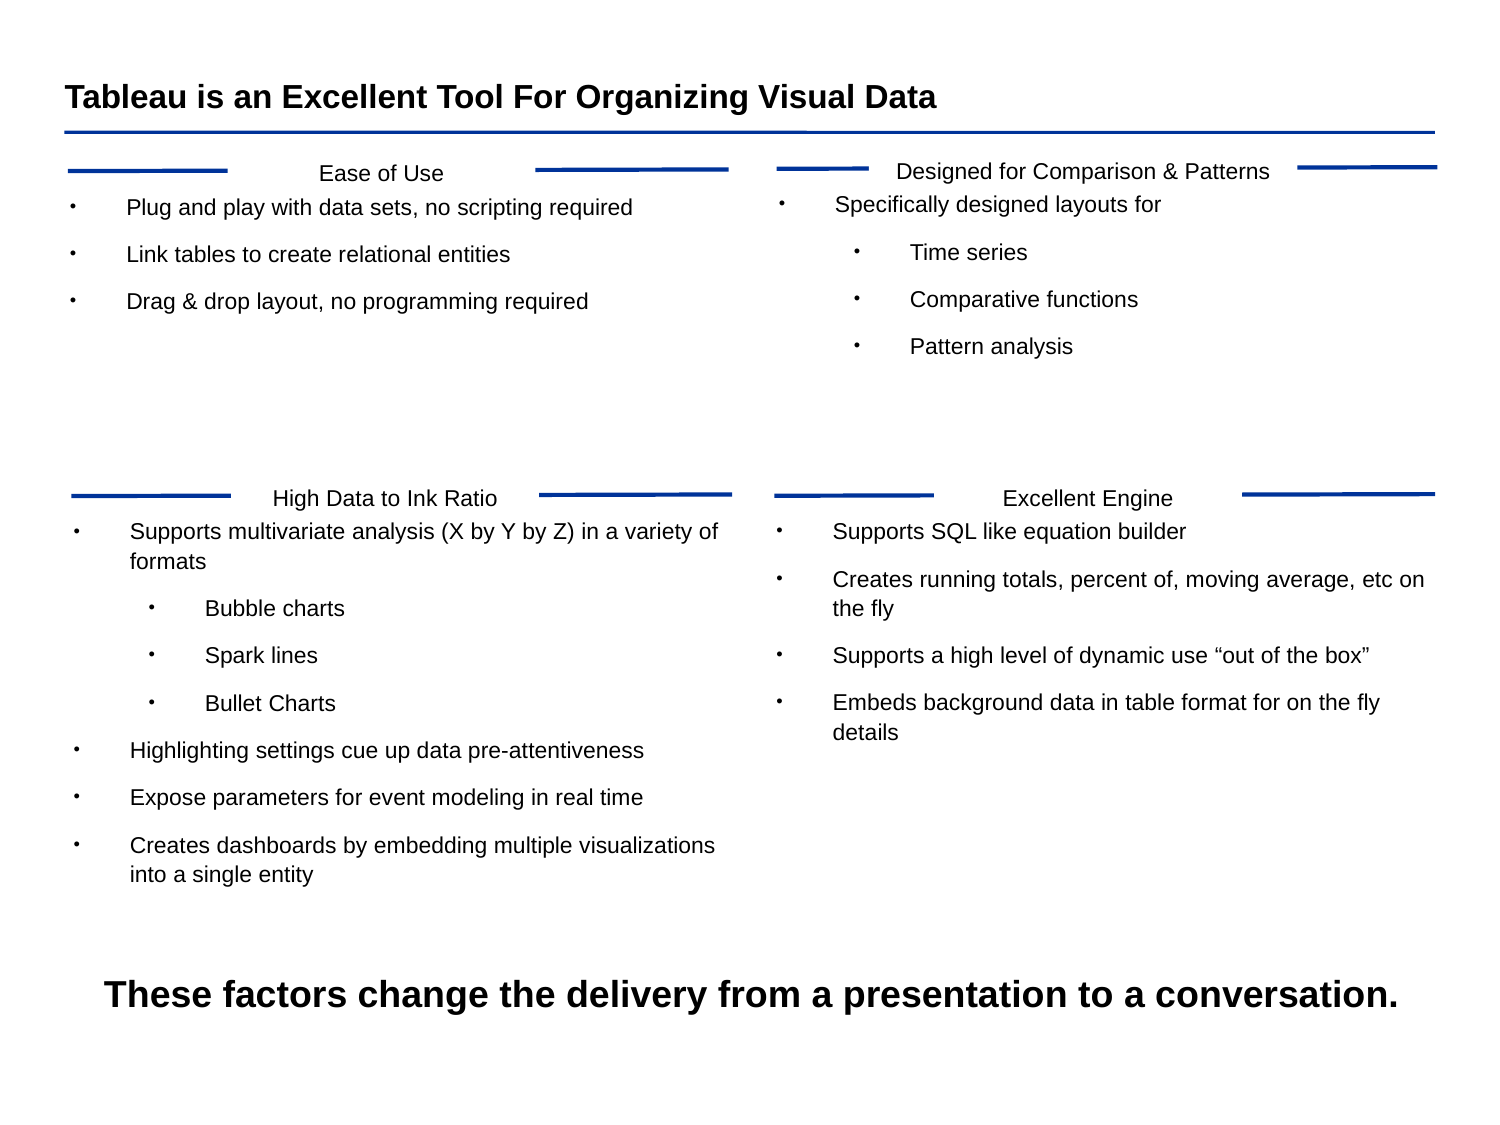

# Tableau is an Excellent Tool For Organizing Visual Data
Designed for Comparison & Patterns
Ease of Use
Specifically designed layouts for
Time series
Comparative functions
Pattern analysis
Plug and play with data sets, no scripting required
Link tables to create relational entities
Drag & drop layout, no programming required
Excellent Engine
High Data to Ink Ratio
Supports SQL like equation builder
Creates running totals, percent of, moving average, etc on the fly
Supports a high level of dynamic use “out of the box”
Embeds background data in table format for on the fly details
Supports multivariate analysis (X by Y by Z) in a variety of formats
Bubble charts
Spark lines
Bullet Charts
Highlighting settings cue up data pre-attentiveness
Expose parameters for event modeling in real time
Creates dashboards by embedding multiple visualizations into a single entity
These factors change the delivery from a presentation to a conversation.